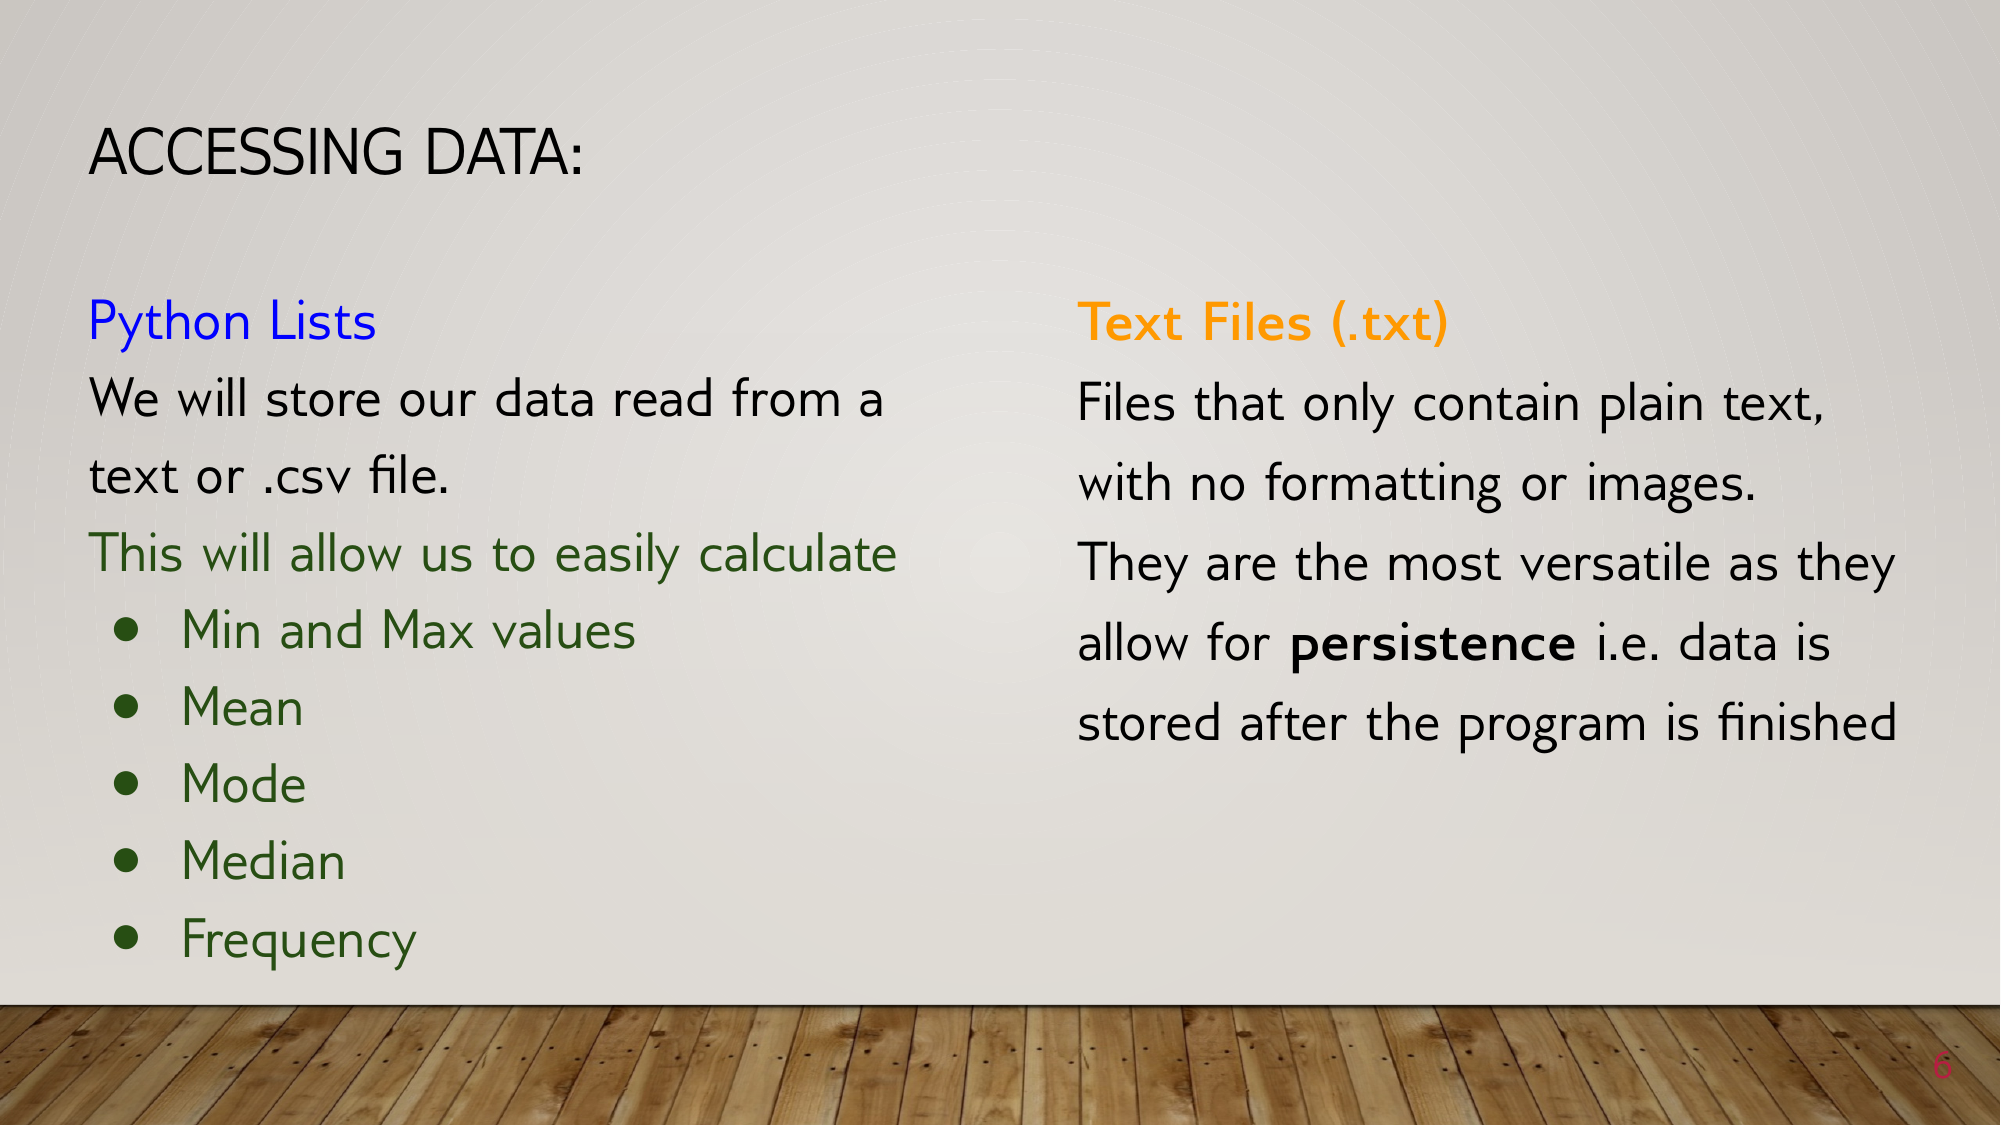

# Accessing Data:
Python Lists
We will store our data read from a text or .csv file.
This will allow us to easily calculate
Min and Max values
Mean
Mode
Median
Frequency

Text Files (.txt)
Files that only contain plain text, with no formatting or images.
They are the most versatile as they allow for persistence i.e. data is stored after the program is finished

6